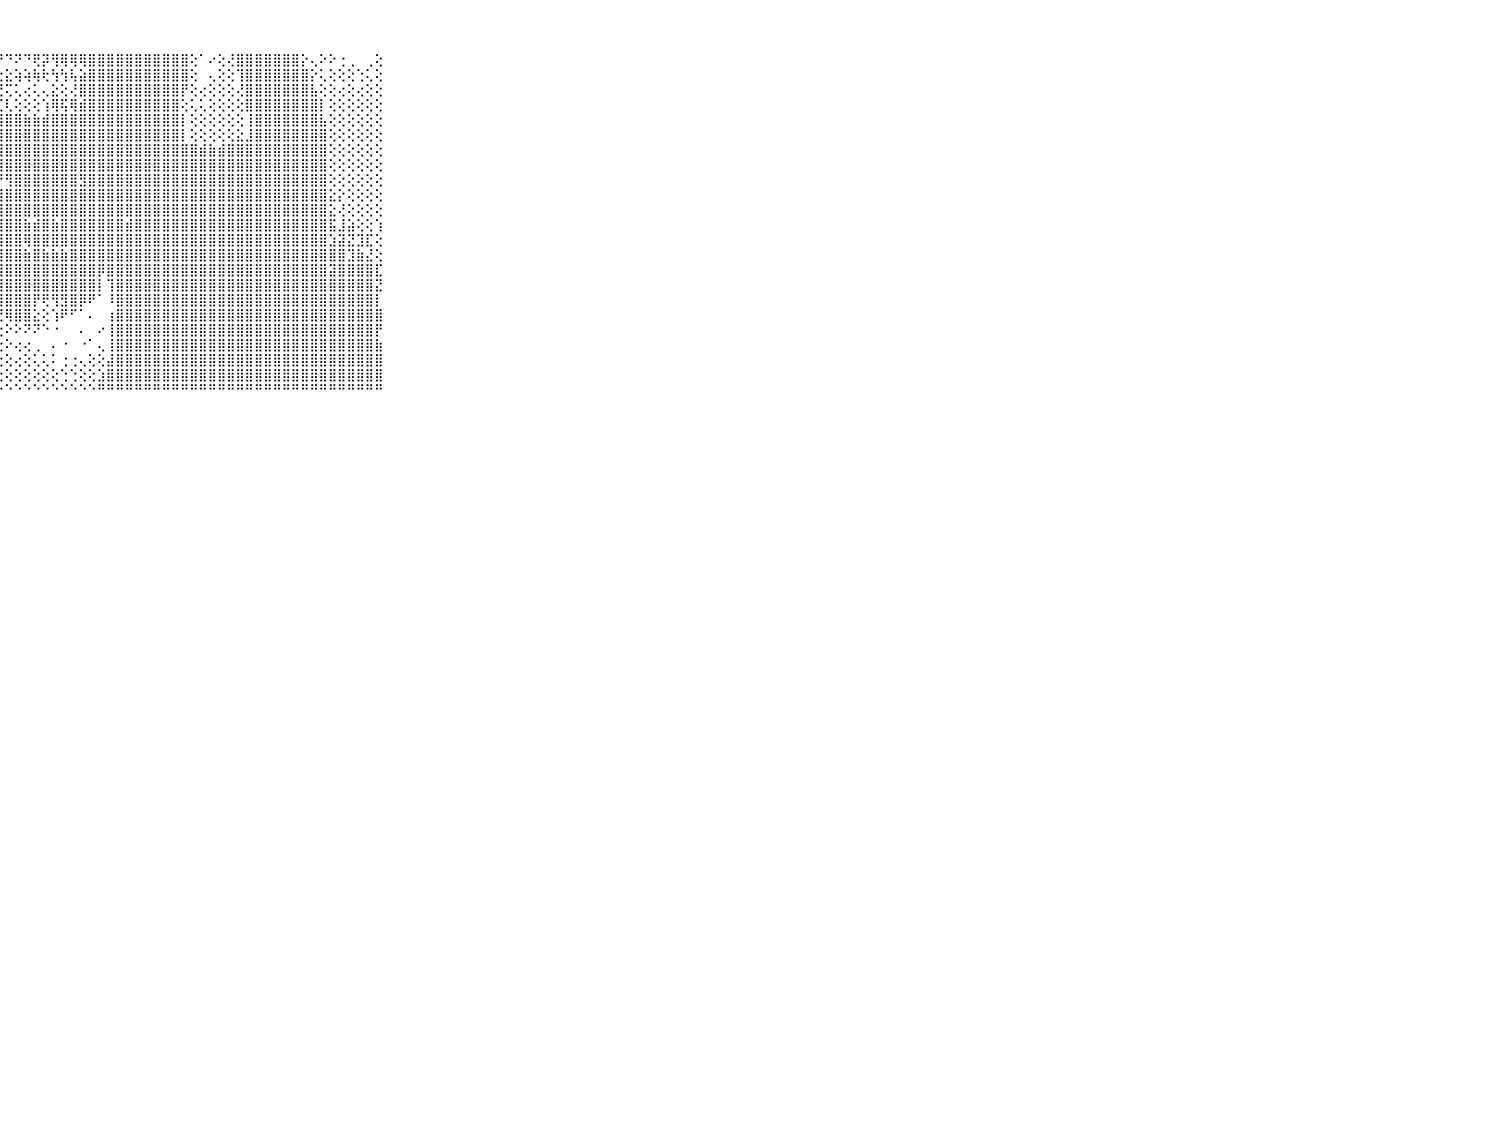

⠀⠀⠀⠀⠀⠀⠀⠀⠀⠀⠀⣱⣮⣿⣿⣿⣿⣿⣿⣿⣿⣿⣿⣿⣿⣿⡿⠟⠙⠝⠙⢟⡽⢻⢿⢿⢿⣿⣿⣿⣿⣿⣿⣿⣿⣿⣿⣿⢕⠁⠔⢕⢜⣿⣿⣿⣿⣿⣿⣿⡕⢄⠕⠕⢐⢀⠀⢀⢕⠀⠀⠀⠀⠀⠀⠀⠀⠀⠀⠀⠀
⠀⠀⠀⠀⠀⠀⠀⠀⠀⠀⠀⢿⣿⣿⣿⣿⣿⣿⣿⣿⣿⣿⣿⡏⠙⠕⠑⢔⣕⢵⢵⢷⢗⢳⢳⢧⣵⣿⣿⣿⣿⣿⣿⣿⣿⣿⣿⣿⢕⠀⢄⢕⢕⢹⣿⣿⣿⣿⣿⣿⣿⡕⢅⢕⢕⢕⢑⢅⢕⠀⠀⠀⠀⠀⠀⠀⠀⠀⠀⠀⠀
⠀⠀⠀⠀⠀⠀⠀⠀⠀⠀⠀⣾⣿⣿⣿⣿⣿⣿⣿⣿⣿⣿⢟⢕⢅⠐⠔⢜⢍⢅⢔⢅⢄⣕⢕⢜⣿⣿⣿⣿⣿⣿⣿⣿⣿⣿⣿⡟⢕⢔⢕⢕⢕⢜⣿⣿⣿⣿⣿⣿⣿⣧⢕⢕⢔⢕⢔⢕⢕⠀⠀⠀⠀⠀⠀⠀⠀⠀⠀⠀⠀
⠀⠀⠀⠀⠀⠀⠀⠀⠀⠀⠀⣿⣿⣿⣿⣿⣿⣿⣿⣿⣿⢏⢕⢕⢼⢷⢖⢎⢇⢕⢕⢕⢱⢿⢯⢿⣾⣿⣿⣿⣿⣿⣿⣿⣿⣿⣿⢕⢅⢅⢕⢕⢕⢕⣿⣿⣿⣿⣿⣿⣿⣿⡇⢕⢕⢕⢕⢕⢕⠀⠀⠀⠀⠀⠀⠀⠀⠀⠀⠀⠀
⠀⠀⠀⠀⠀⠀⠀⠀⠀⠀⠀⣿⣿⣿⣿⣿⣿⣿⣿⣿⣿⢕⢟⡣⣼⣵⣵⣿⣿⣿⣷⣷⣾⣿⣿⣿⣿⣿⣿⣿⣿⣿⣿⣿⣿⣿⣿⡇⢕⢕⢕⢕⢕⢕⢸⣿⣿⣿⣿⣿⣿⣿⣧⢕⢕⢕⢕⢕⢕⠀⠀⠀⠀⠀⠀⠀⠀⠀⠀⠀⠀
⠀⠀⠀⠀⠀⠀⠀⠀⠀⠀⠀⣿⣿⣿⣿⣿⣿⣿⣿⣿⣿⢕⢕⢸⣿⣿⣿⣿⣿⣿⣿⣿⣿⣿⣿⣿⣿⣿⣿⣿⣿⣿⣿⣿⣿⣿⣿⡇⢕⢕⢕⢕⢕⣕⣸⣿⣿⣿⣿⣿⣿⣿⣿⢕⢕⢕⢕⢕⢕⠀⠀⠀⠀⠀⠀⠀⠀⠀⠀⠀⠀
⠀⠀⠀⠀⠀⠀⠀⠀⠀⠀⠀⣿⣿⣿⣿⣿⣿⣿⣿⣿⣿⢕⢕⣺⣿⣿⣿⣿⣿⣿⣿⣿⣿⣿⣿⣿⣿⣿⣿⣿⣿⣿⣿⣿⣿⣿⣿⣿⣿⣾⣷⣾⣿⣿⣿⣿⣿⣿⣿⣿⣿⣿⣿⢕⢕⢕⢕⢕⢕⠀⠀⠀⠀⠀⠀⠀⠀⠀⠀⠀⠀
⠀⠀⠀⠀⠀⠀⠀⠀⠀⠀⠀⣿⣿⣿⣿⣿⣿⣿⣿⣿⣿⡕⢕⣿⣿⣿⣿⣿⣿⣿⣿⣿⣿⣿⣿⣿⣿⣿⣿⣿⣿⣿⣿⣿⣿⣿⣿⣿⣿⣿⣿⣿⣿⣿⣿⣿⣿⣿⣿⣿⣿⣿⣿⢕⢕⢕⢕⢕⢕⠀⠀⠀⠀⠀⠀⠀⠀⠀⠀⠀⠀
⠀⠀⠀⠀⠀⠀⠀⠀⠀⠀⠀⣿⣿⣿⣿⣿⣿⣿⣿⣿⣿⣇⢕⣿⣿⣿⣿⡟⢻⣿⣿⣿⣿⣿⣿⣿⣻⣿⣿⣿⣿⣿⣿⣿⣿⣿⣿⣿⣿⣿⣿⣿⣿⣿⣿⣿⣿⣿⣿⣿⣿⣿⣿⢕⢕⢕⢕⢕⢕⠀⠀⠀⠀⠀⠀⠀⠀⠀⠀⠀⠀
⠀⠀⠀⠀⠀⠀⠀⠀⠀⠀⠀⣿⣿⣿⣿⣿⣿⣿⣿⣿⣿⣿⣕⣽⣿⣿⣿⣿⣿⣿⣿⣿⣿⣿⣿⣿⣿⣿⣿⣿⣿⣿⣿⣿⣿⣿⣿⣿⣿⣿⣿⣿⣿⣿⣿⣿⣿⣿⣿⣿⣿⣿⣿⣕⡕⢕⢕⢕⢕⠀⠀⠀⠀⠀⠀⠀⠀⠀⠀⠀⠀
⠀⠀⠀⠀⠀⠀⠀⠀⠀⠀⠀⣿⣿⣿⣿⣿⣿⣿⣿⣿⣿⣿⣿⣿⣿⣿⣿⣿⣿⣿⣿⣿⣿⣿⣿⣿⣿⣿⣿⣿⣿⣿⣿⣿⣿⣿⣿⣿⣿⣿⣿⣿⣿⣿⣿⣿⣿⣿⣿⣿⣿⣿⣿⣕⢜⢕⢕⢕⢕⠀⠀⠀⠀⠀⠀⠀⠀⠀⠀⠀⠀
⠀⠀⠀⠀⠀⠀⠀⠀⠀⠀⠀⣿⣿⣿⣿⣿⣿⣿⣿⣿⣿⣿⣿⣿⣿⣿⣿⣿⣿⣿⣷⣾⣿⣷⣿⣿⣿⣿⣿⣿⣿⣾⣿⣿⣿⣿⣿⣿⣿⣿⣿⣿⣿⣿⣿⣿⣿⣿⣿⣿⣿⣿⣿⣯⣸⣵⢕⢕⢱⠀⠀⠀⠀⠀⠀⠀⠀⠀⠀⠀⠀
⠀⠀⠀⠀⠀⠀⠀⠀⠀⠀⠀⣿⣿⣿⣿⣿⣿⣿⣿⣿⣿⣿⣿⣿⣿⣿⣿⣿⣿⣿⢿⣿⣿⣿⣿⣿⣿⣿⣿⣿⣿⣿⣿⣿⣿⣿⣿⣿⣿⣿⣿⣿⣿⣿⣿⣿⣿⣿⣿⣿⣿⣿⣿⣱⣽⣝⣹⣏⢕⠀⠀⠀⠀⠀⠀⠀⠀⠀⠀⠀⠀
⠀⠀⠀⠀⠀⠀⠀⠀⠀⠀⠀⣿⣿⣿⣿⣿⣿⣿⣿⣿⣿⣿⣿⣿⣿⣿⣿⣿⣿⣿⣷⣿⣷⣷⣷⣿⣿⣿⣿⣿⣿⣿⣿⣿⣿⣿⣿⣿⣿⣿⣿⣿⣿⣿⣿⣿⣿⣿⣿⣿⣿⣿⣿⣿⣿⣹⣷⣜⢕⠀⠀⠀⠀⠀⠀⠀⠀⠀⠀⠀⠀
⠀⠀⠀⠀⠀⠀⠀⠀⠀⠀⠀⣽⣿⣿⣿⣿⣿⣿⣿⣿⣿⣿⣿⣿⣿⣿⣿⣿⣿⣿⣿⣿⣿⣿⣿⣿⣿⣿⡿⣿⣿⣿⣿⣿⣿⣿⣿⣿⣿⣿⣿⣿⣿⣿⣿⣿⣿⣿⣿⣿⣿⣿⣿⣽⣿⣿⣿⣿⣏⠀⠀⠀⠀⠀⠀⠀⠀⠀⠀⠀⠀
⠀⠀⠀⠀⠀⠀⠀⠀⠀⠀⠀⣿⣿⣿⣿⣿⣿⣿⣿⣿⣿⣿⣿⣿⣿⢻⣿⣿⣿⣿⣿⣿⣿⣿⣿⣿⣿⣿⡇⢹⣿⣿⣿⣿⣿⣿⣿⣿⣿⣿⣿⣿⣿⣿⣿⣿⣿⣿⣿⣿⣿⣿⣿⣿⣿⣿⣿⣿⣝⠀⠀⠀⠀⠀⠀⠀⠀⠀⠀⠀⠀
⠀⠀⠀⠀⠀⠀⠀⠀⠀⠀⠀⣿⣿⣿⣿⣿⣿⣿⣿⣿⣿⣿⣿⣿⡇⢕⢿⣿⣿⣿⣿⡟⢟⢻⣻⣿⡿⠟⠁⠸⣿⣿⣿⣿⣿⣿⣿⣿⣿⣿⣿⣿⣿⣿⣿⣿⣿⣿⣿⣿⣿⣿⣿⣿⣿⣿⣿⣿⡇⠀⠀⠀⠀⠀⠀⠀⠀⠀⠀⠀⠀
⠀⠀⠀⠀⠀⠀⠀⠀⠀⠀⠀⣿⣿⣿⣿⣿⣿⣿⣿⣿⣿⣿⣿⣿⢇⢕⢕⢝⢿⣿⣿⣕⢕⢱⠟⠋⠁⠄⠀⢰⣿⣿⣿⣿⣿⣿⣿⣿⣿⣿⣿⣿⣿⣿⣿⣿⣿⣿⣿⣿⣿⣿⣿⣿⣿⣿⣿⣿⣿⠀⠀⠀⠀⠀⠀⠀⠀⠀⠀⠀⠀
⠀⠀⠀⠀⠀⠀⠀⠀⠀⠀⠀⣿⣿⣿⣿⣿⣿⣿⣿⣿⣿⣿⣿⣿⢕⢕⢕⢕⠕⠕⠝⠝⠑⠐⠀⠀⠄⠀⠔⢸⣿⣿⣿⣿⣿⣿⣿⣿⣿⣿⣿⣿⣿⣿⣿⣿⣿⣿⣿⣿⣿⣿⣿⣿⣿⣿⣿⣿⡟⠀⠀⠀⠀⠀⠀⠀⠀⠀⠀⠀⠀
⠀⠀⠀⠀⠀⠀⠀⠀⠀⠀⠀⣿⣿⣿⣿⣿⣿⣿⣿⣿⣿⣿⣿⣿⡇⢕⢕⢑⠕⢔⢔⢀⠀⠄⠐⠀⠐⠁⢄⢸⣿⣿⣿⣿⣿⣿⣿⣿⣿⣿⣿⣿⣿⣿⣿⣿⣿⣿⣿⣿⣿⣿⣿⣿⣿⣿⣿⣿⣷⠀⠀⠀⠀⠀⠀⠀⠀⠀⠀⠀⠀
⠀⠀⠀⠀⠀⠀⠀⠀⠀⠀⠀⣿⣿⣿⣿⣿⣿⣿⣿⣿⣿⣿⣿⣿⣿⡕⢕⢕⢕⢔⢕⢅⢅⠅⢐⢐⢄⢕⢕⣼⣿⣿⣿⣿⣿⣿⣿⣿⣿⣿⣿⣿⣿⣿⣿⣿⣿⣿⣿⣿⣿⣿⣿⣿⣿⣿⣿⣿⣿⠀⠀⠀⠀⠀⠀⠀⠀⠀⠀⠀⠀
⠀⠀⠀⠀⠀⠀⠀⠀⠀⠀⠀⣿⣿⣿⣿⣿⣿⣿⣿⣿⣿⣿⣿⣿⣿⣧⡕⢕⢕⢕⢕⢕⢕⢕⢑⢑⢕⢕⣱⣿⣿⣿⣿⣿⣿⣿⣿⣿⣿⣿⣿⣿⣿⣿⣿⣿⣿⣿⣿⣿⣿⣿⣿⣿⣿⣿⣿⣿⣿⠀⠀⠀⠀⠀⠀⠀⠀⠀⠀⠀⠀
⠀⠀⠀⠀⠀⠀⠀⠀⠀⠀⠀⠛⠛⠛⠛⠛⠛⠛⠛⠛⠛⠛⠛⠛⠛⠛⠃⠑⠑⠑⠑⠑⠑⠑⠑⠑⠑⠑⠛⠛⠛⠛⠛⠛⠛⠛⠛⠛⠛⠛⠛⠛⠛⠛⠛⠛⠛⠛⠛⠛⠛⠛⠛⠛⠛⠛⠛⠛⠛⠀⠀⠀⠀⠀⠀⠀⠀⠀⠀⠀⠀